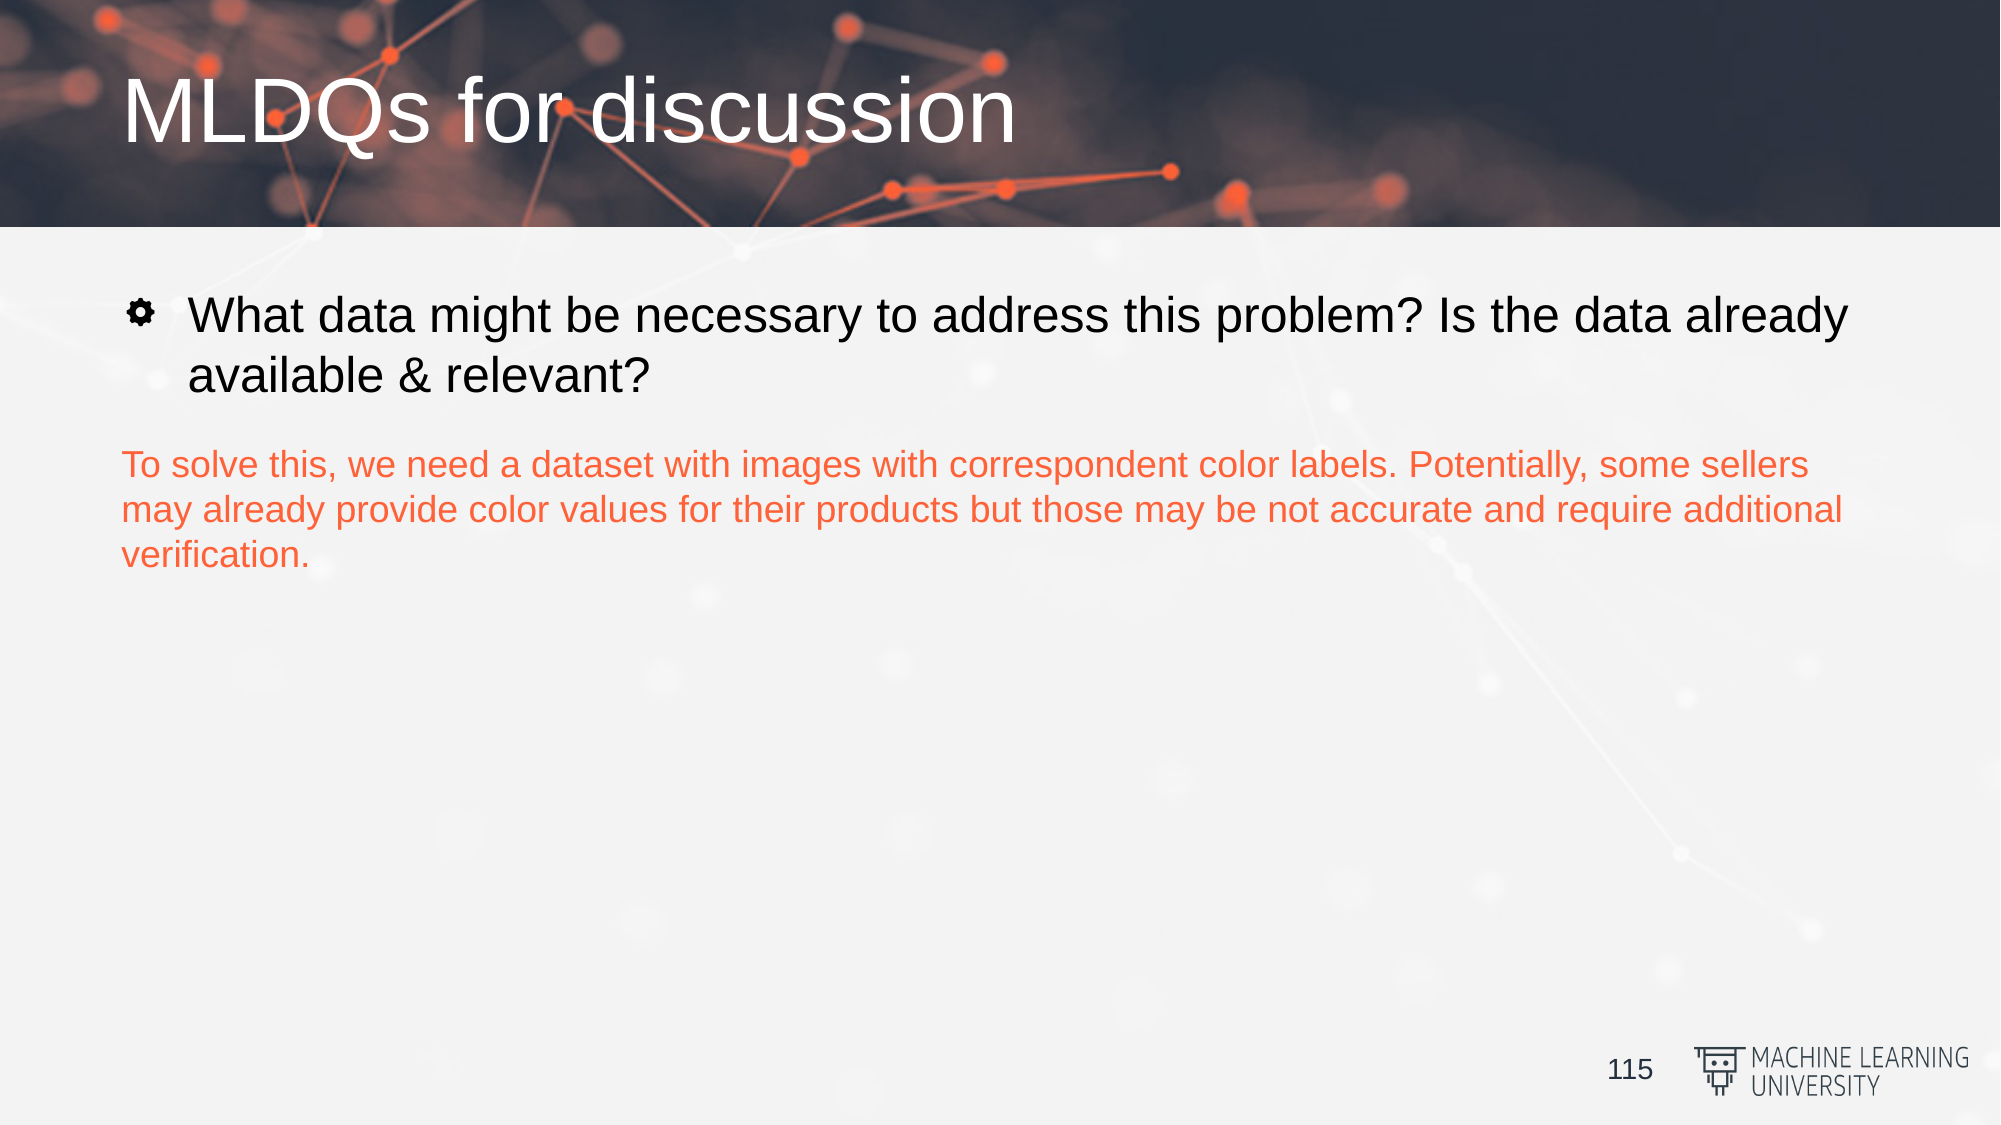

# MLDQs for discussion
What data might be necessary to address this problem? Is the data already available & relevant?
To solve this, we need a dataset with images with correspondent color labels. Potentially, some sellers may already provide color values for their products but those may be not accurate and require additional verification.

115